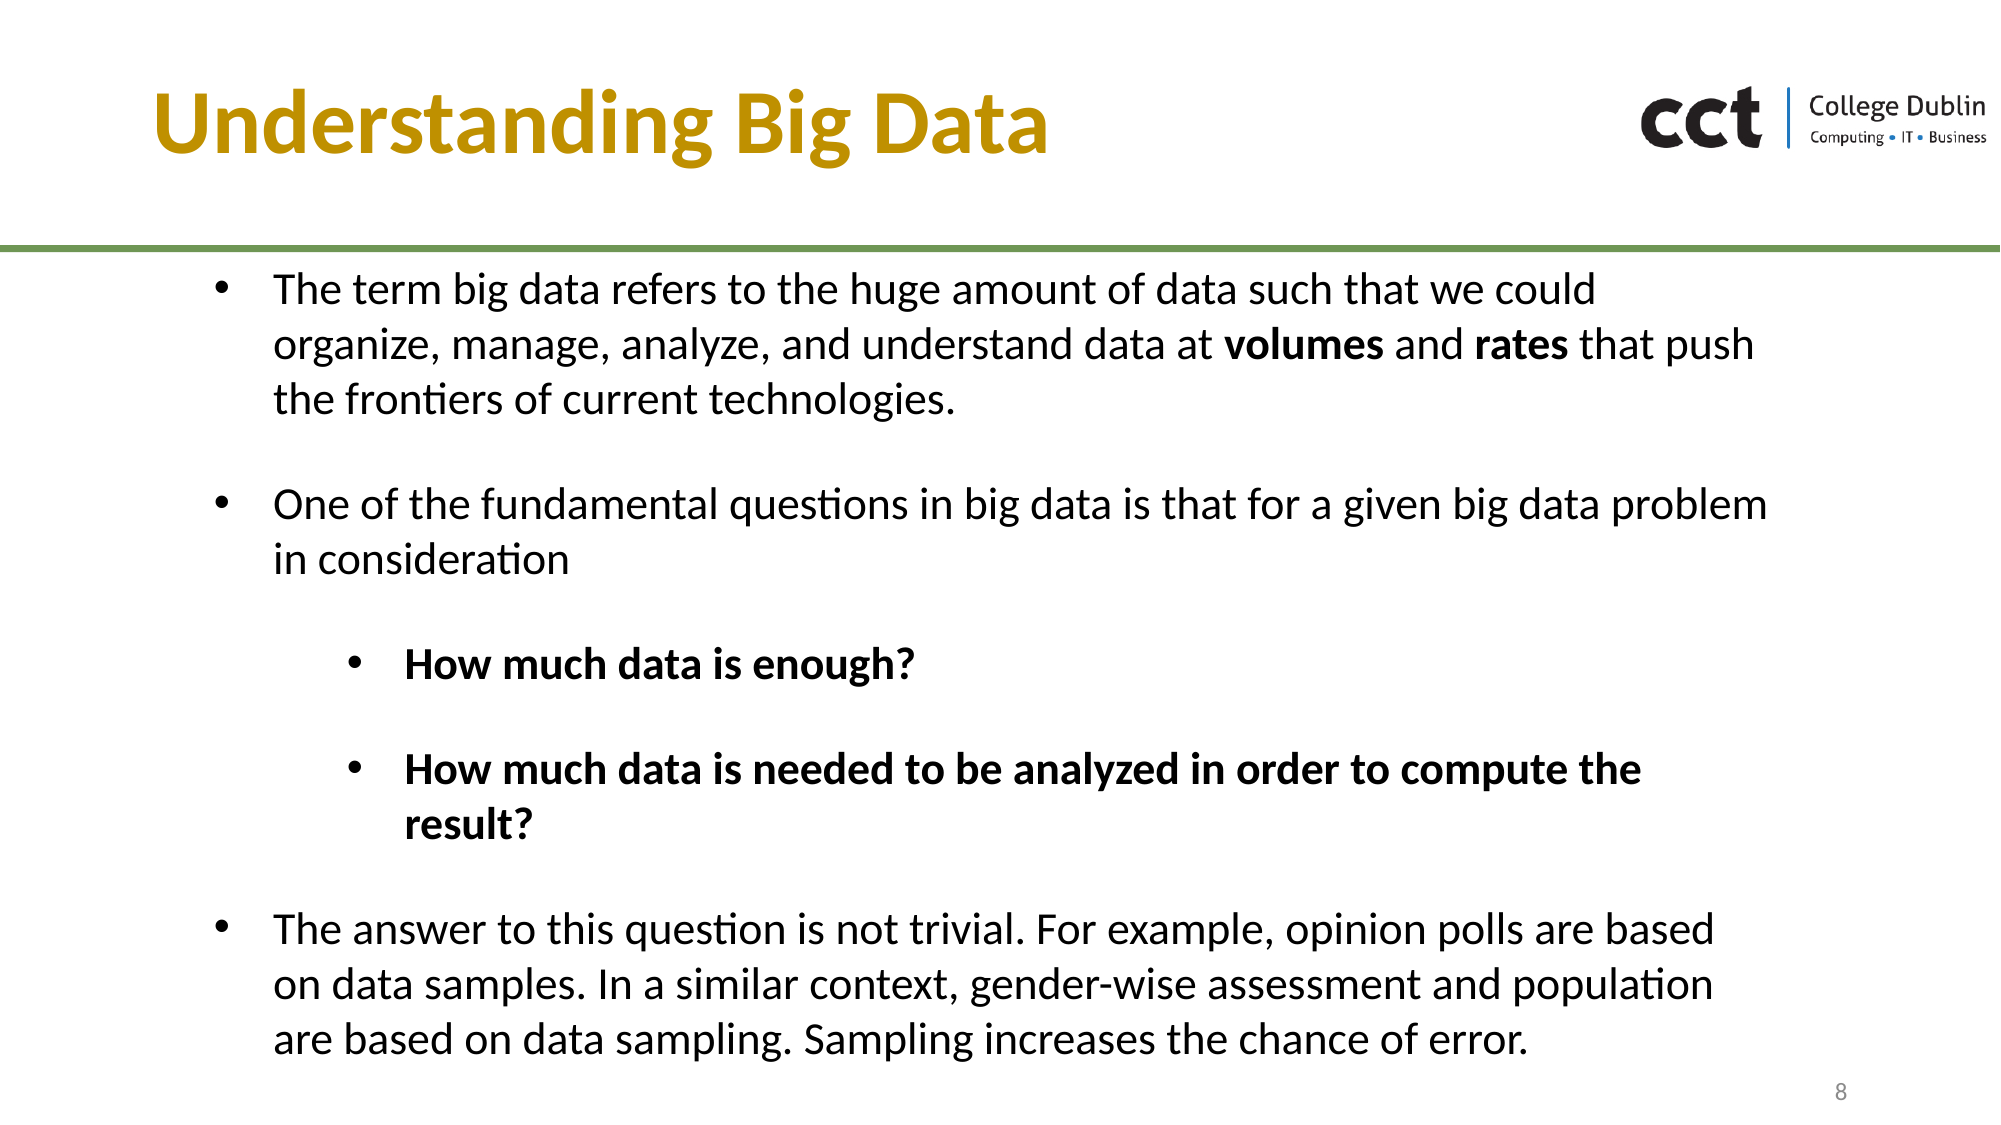

# Understanding Big Data
The term big data refers to the huge amount of data such that we could organize, manage, analyze, and understand data at volumes and rates that push the frontiers of current technologies.
One of the fundamental questions in big data is that for a given big data problem in consideration
How much data is enough?
How much data is needed to be analyzed in order to compute the result?
The answer to this question is not trivial. For example, opinion polls are based on data samples. In a similar context, gender-wise assessment and population are based on data sampling. Sampling increases the chance of error.
8